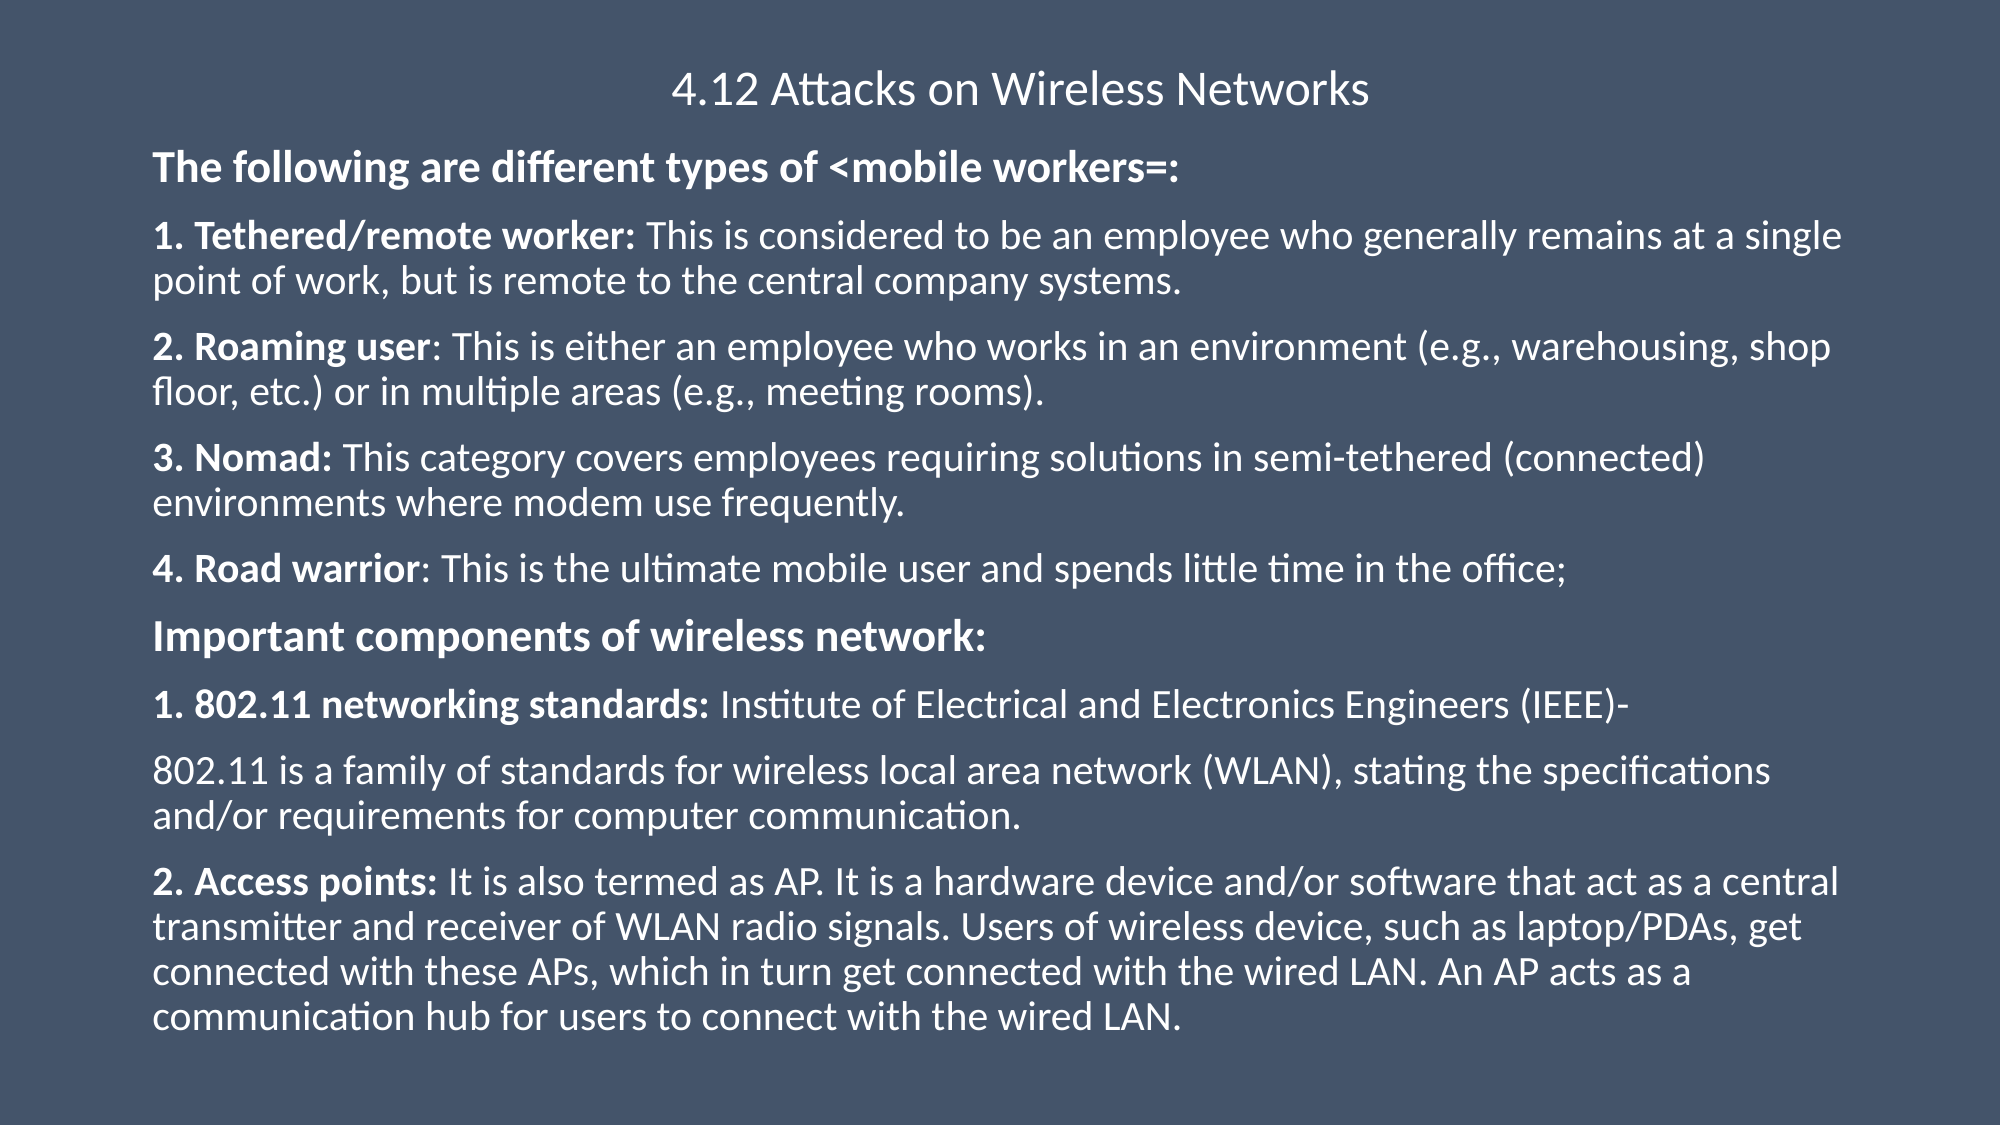

# 4.12 Attacks on Wireless Networks
The following are different types of <mobile workers=:
1. Tethered/remote worker: This is considered to be an employee who generally remains at a single point of work, but is remote to the central company systems.
2. Roaming user: This is either an employee who works in an environment (e.g., warehousing, shop floor, etc.) or in multiple areas (e.g., meeting rooms).
3. Nomad: This category covers employees requiring solutions in semi-tethered (connected) environments where modem use frequently.
4. Road warrior: This is the ultimate mobile user and spends little time in the office;
Important components of wireless network:
1. 802.11 networking standards: Institute of Electrical and Electronics Engineers (IEEE)-
802.11 is a family of standards for wireless local area network (WLAN), stating the specifications and/or requirements for computer communication.
2. Access points: It is also termed as AP. It is a hardware device and/or software that act as a central transmitter and receiver of WLAN radio signals. Users of wireless device, such as laptop/PDAs, get connected with these APs, which in turn get connected with the wired LAN. An AP acts as a communication hub for users to connect with the wired LAN.